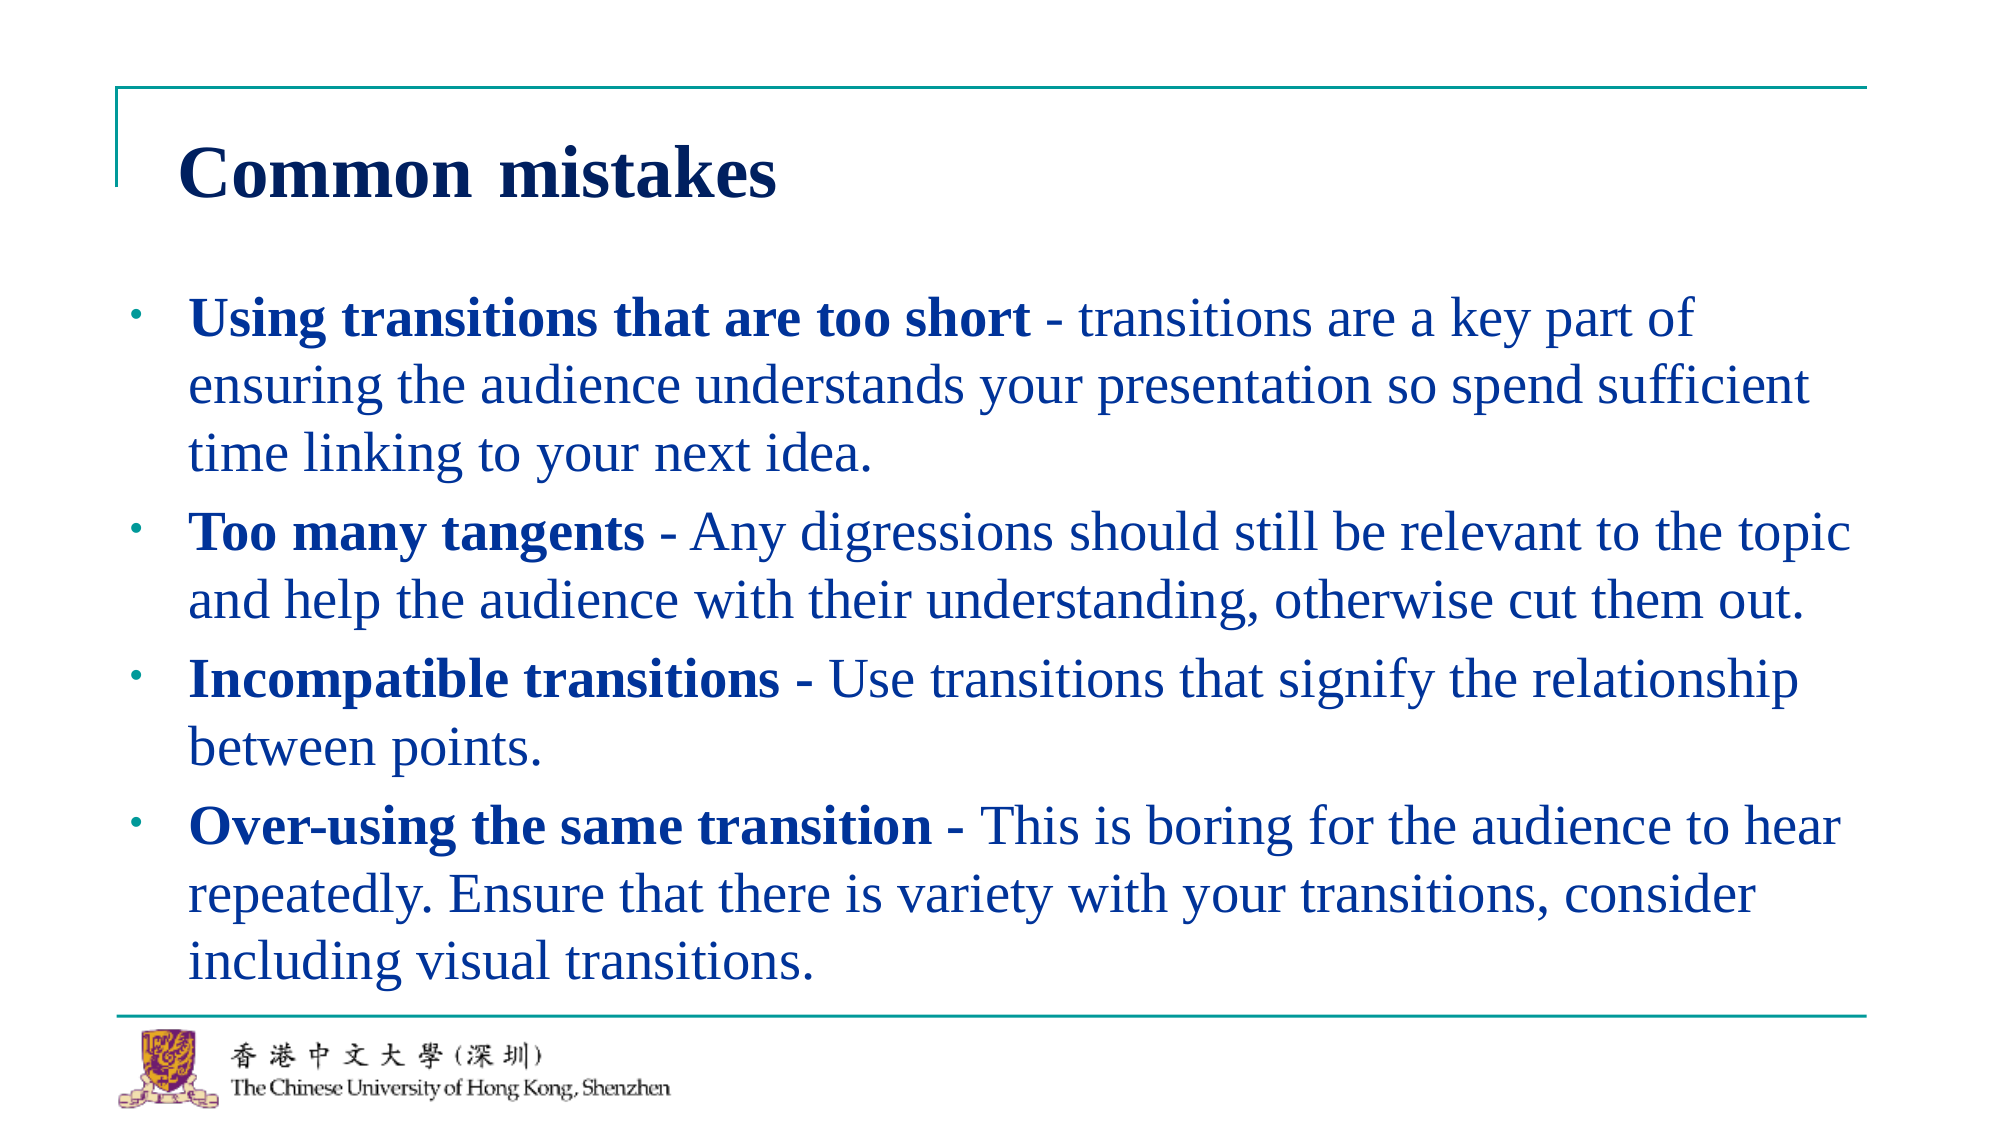

# Common mistakes
Using transitions that are too short - transitions are a key part of ensuring the audience understands your presentation so spend sufficient time linking to your next idea.
Too many tangents - Any digressions should still be relevant to the topic and help the audience with their understanding, otherwise cut them out.
Incompatible transitions - Use transitions that signify the relationship between points.
Over-using the same transition - This is boring for the audience to hear repeatedly. Ensure that there is variety with your transitions, consider including visual transitions.